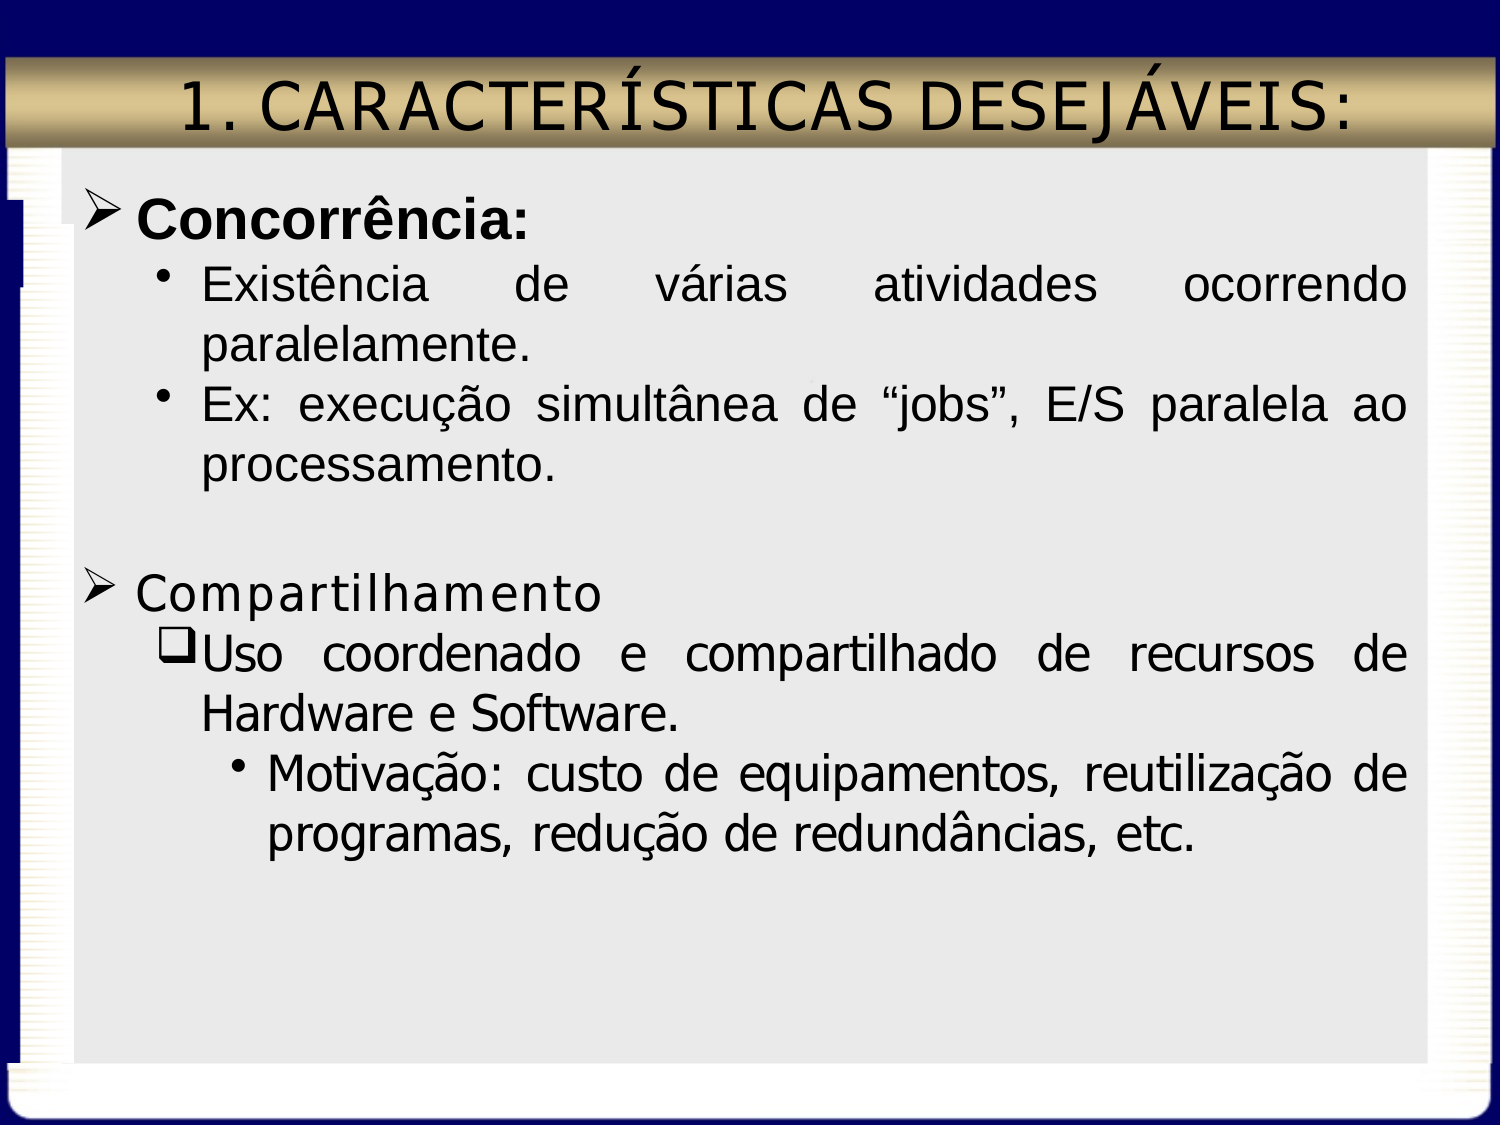

# 1. CARACTERÍSTICAS DESEJÁVEIS:

Concorrência:
Existência de várias atividades ocorrendo paralelamente.
Ex: execução simultânea de “jobs”, E/S paralela ao processamento.

Compartilhamento
Uso coordenado e compartilhado de recursos de Hardware e Software.
Motivação: custo de equipamentos, reutilização de programas, redução de redundâncias, etc.